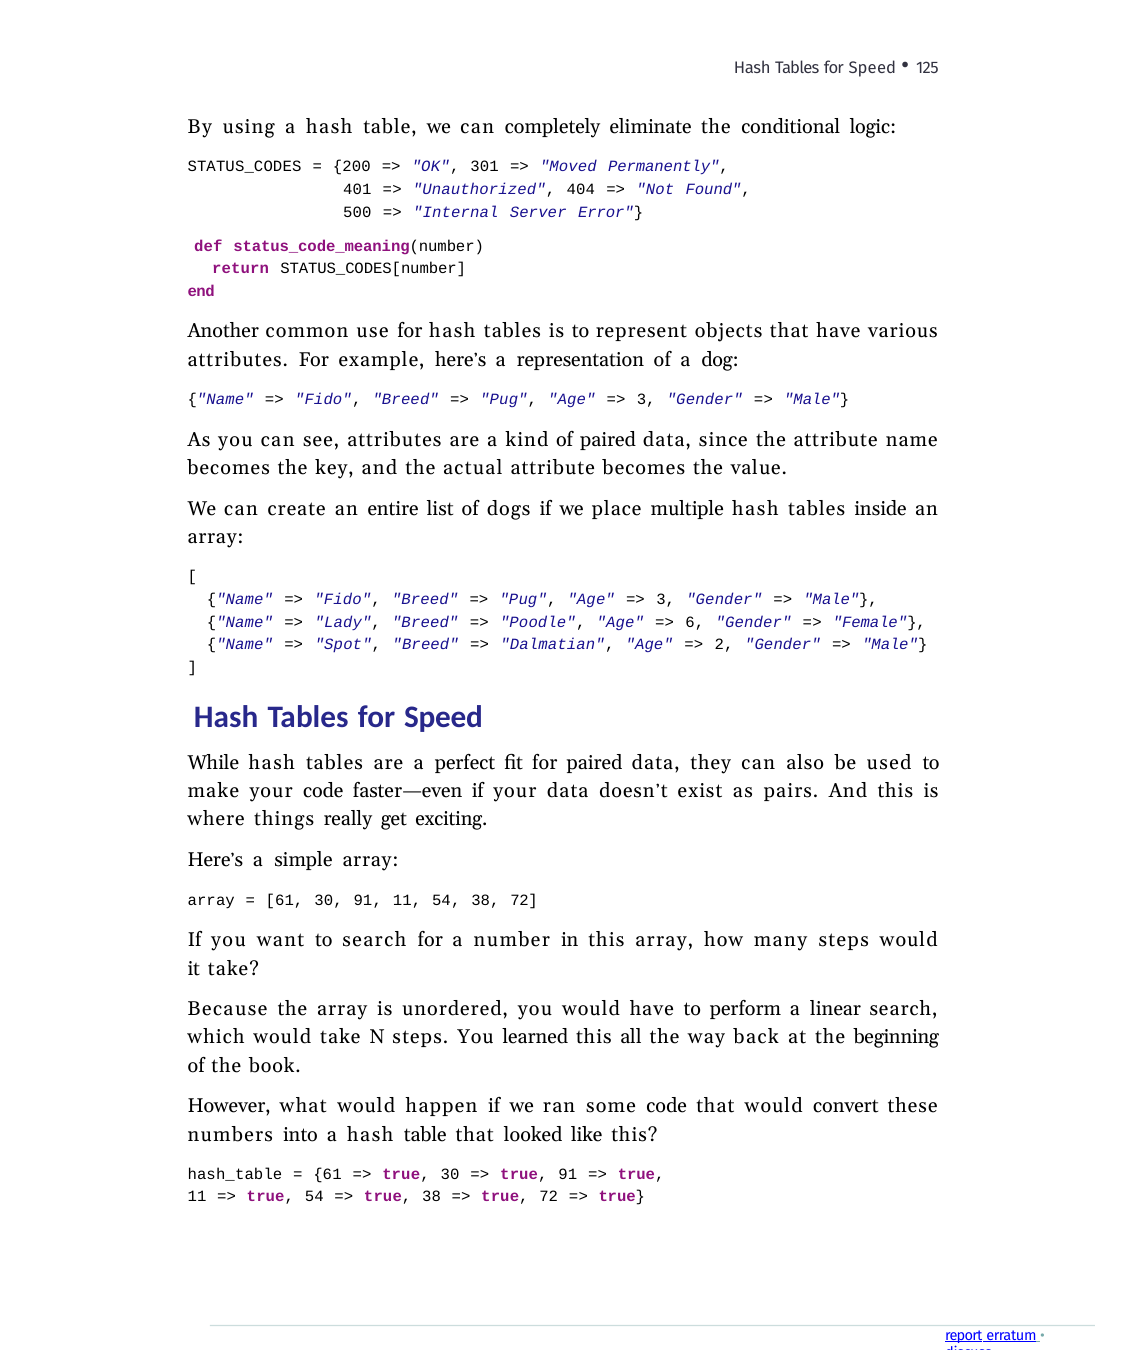

Hash Tables for Speed • 125

By using a hash table, we can completely eliminate the conditional logic:
STATUS_CODES = {200 => "OK", 301 => "Moved Permanently",
401 => "Unauthorized", 404 => "Not Found",
500 => "Internal Server Error"}
def status_code_meaning(number) return STATUS_CODES[number]
end
Another common use for hash tables is to represent objects that have various attributes. For example, here’s a representation of a dog:
{"Name" => "Fido", "Breed" => "Pug", "Age" => 3, "Gender" => "Male"}
As you can see, attributes are a kind of paired data, since the attribute name becomes the key, and the actual attribute becomes the value.
We can create an entire list of dogs if we place multiple hash tables inside an array:
[
{"Name" => "Fido", "Breed" => "Pug", "Age" => 3, "Gender" => "Male"},
{"Name" => "Lady", "Breed" => "Poodle", "Age" => 6, "Gender" => "Female"},
{"Name" => "Spot", "Breed" => "Dalmatian", "Age" => 2, "Gender" => "Male"}
]

Hash Tables for Speed
While hash tables are a perfect fit for paired data, they can also be used to make your code faster—even if your data doesn’t exist as pairs. And this is where things really get exciting.
Here’s a simple array:
array = [61, 30, 91, 11, 54, 38, 72]
If you want to search for a number in this array, how many steps would it take?
Because the array is unordered, you would have to perform a linear search, which would take N steps. You learned this all the way back at the beginning of the book.
However, what would happen if we ran some code that would convert these numbers into a hash table that looked like this?
hash_table = {61 => true, 30 => true, 91 => true, 11 => true, 54 => true, 38 => true, 72 => true}
report erratum • discuss